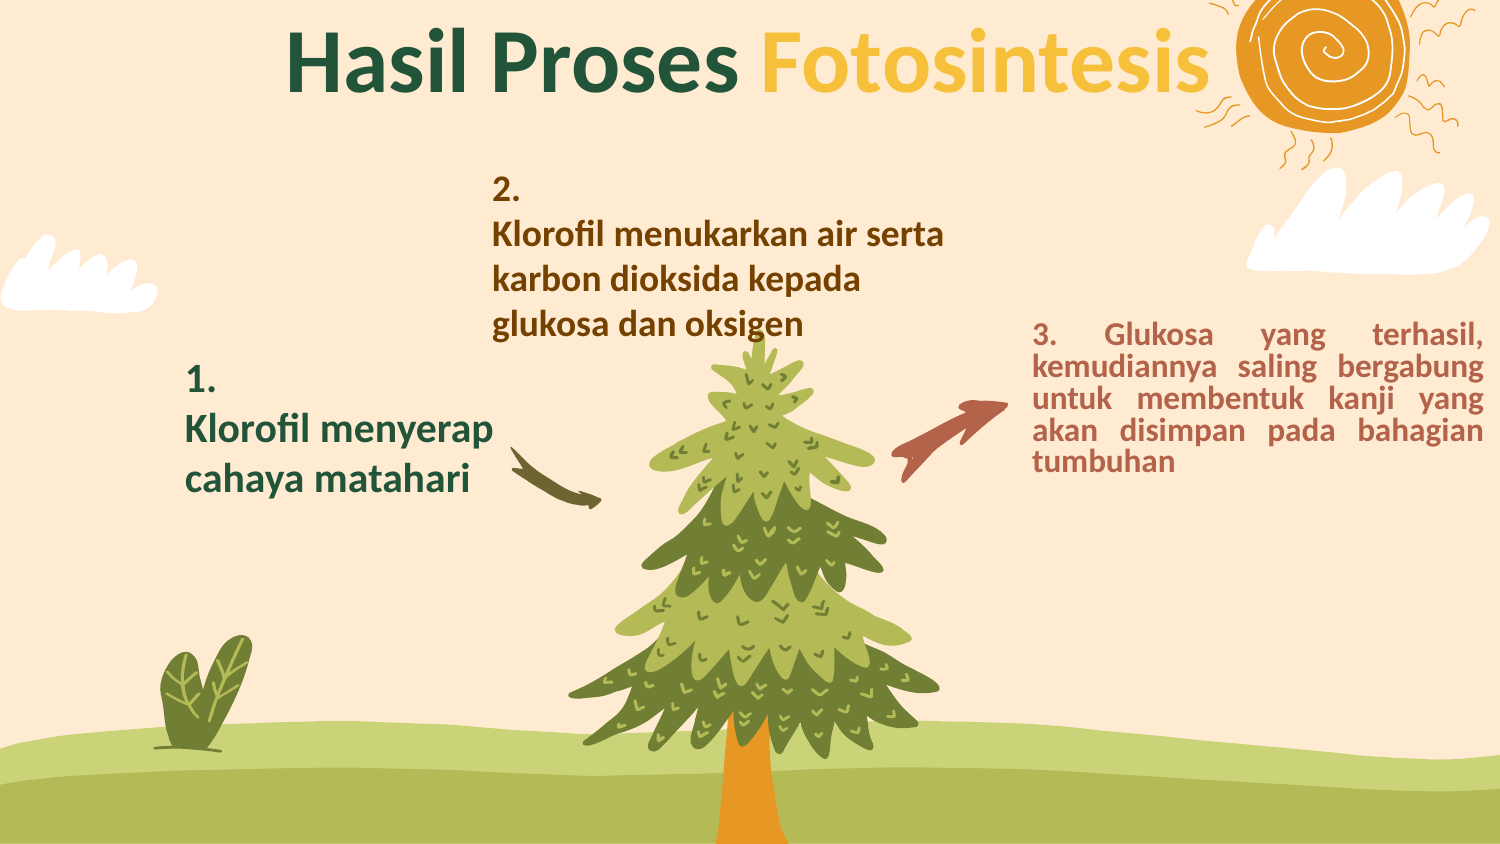

Hasil Proses Fotosintesis
2.
Klorofil menukarkan air serta karbon dioksida kepada glukosa dan oksigen

3. Glukosa yang terhasil, kemudiannya saling bergabung untuk membentuk kanji yang akan disimpan pada bahagian tumbuhan

1.
Klorofil menyerap
cahaya matahari